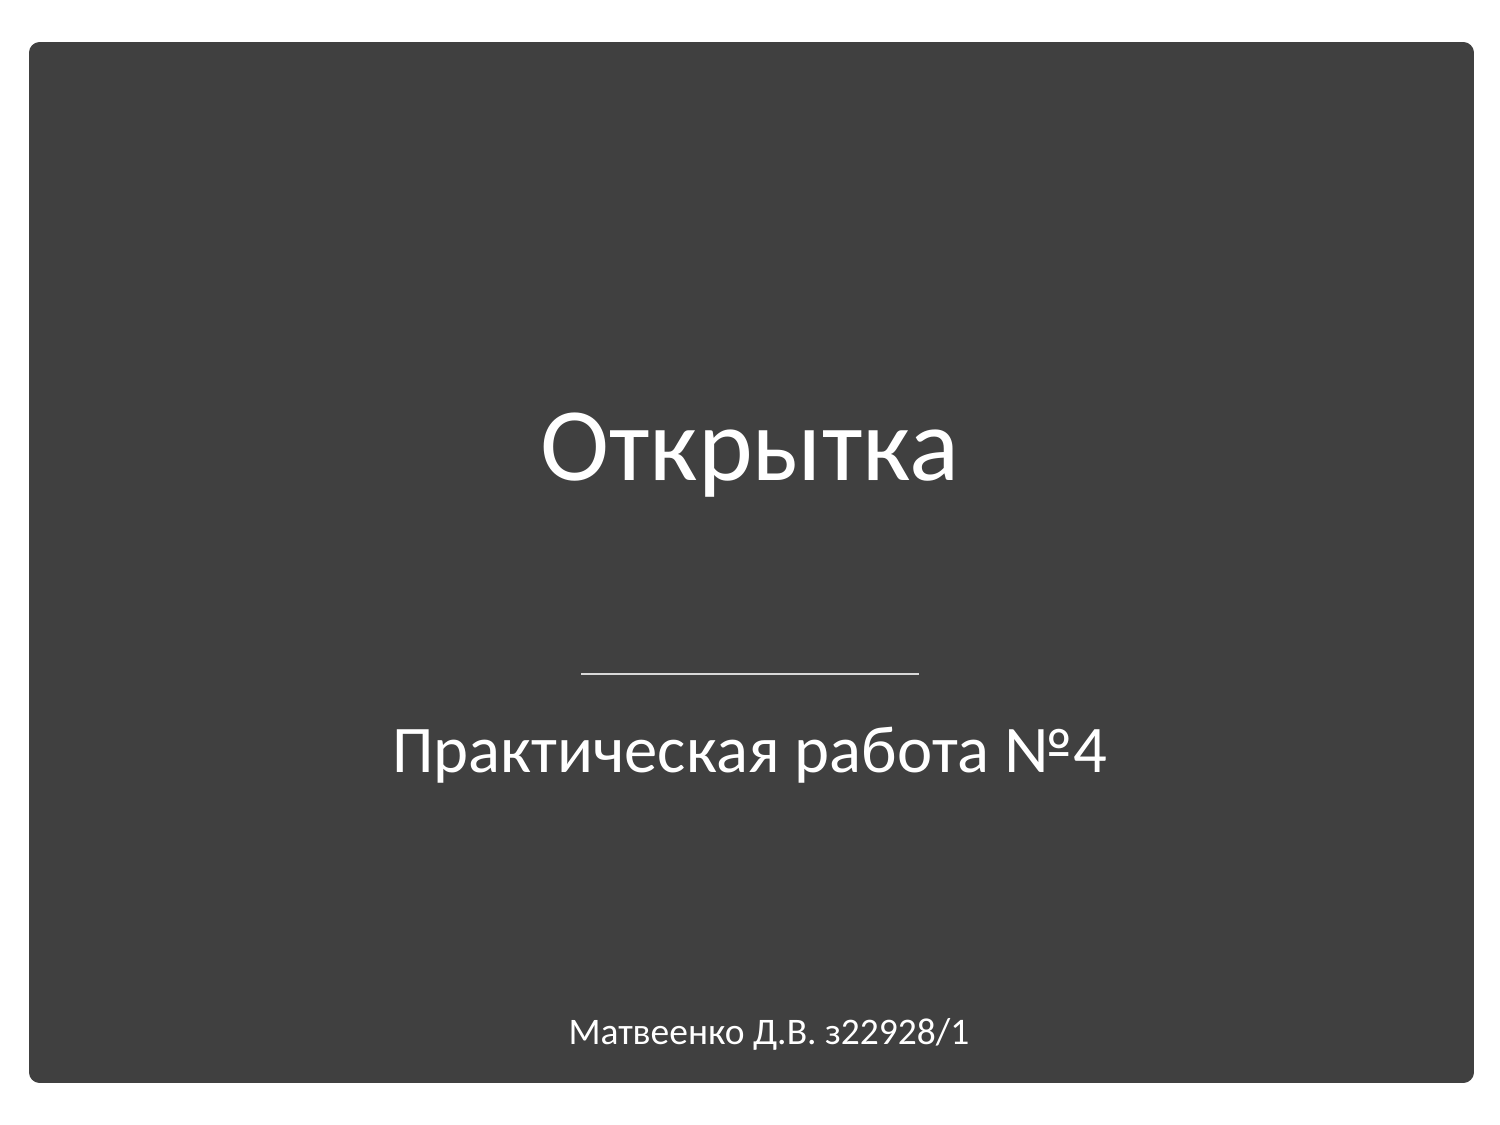

# Открытка
Практическая работа №4
Матвеенко Д.В. з22928/1